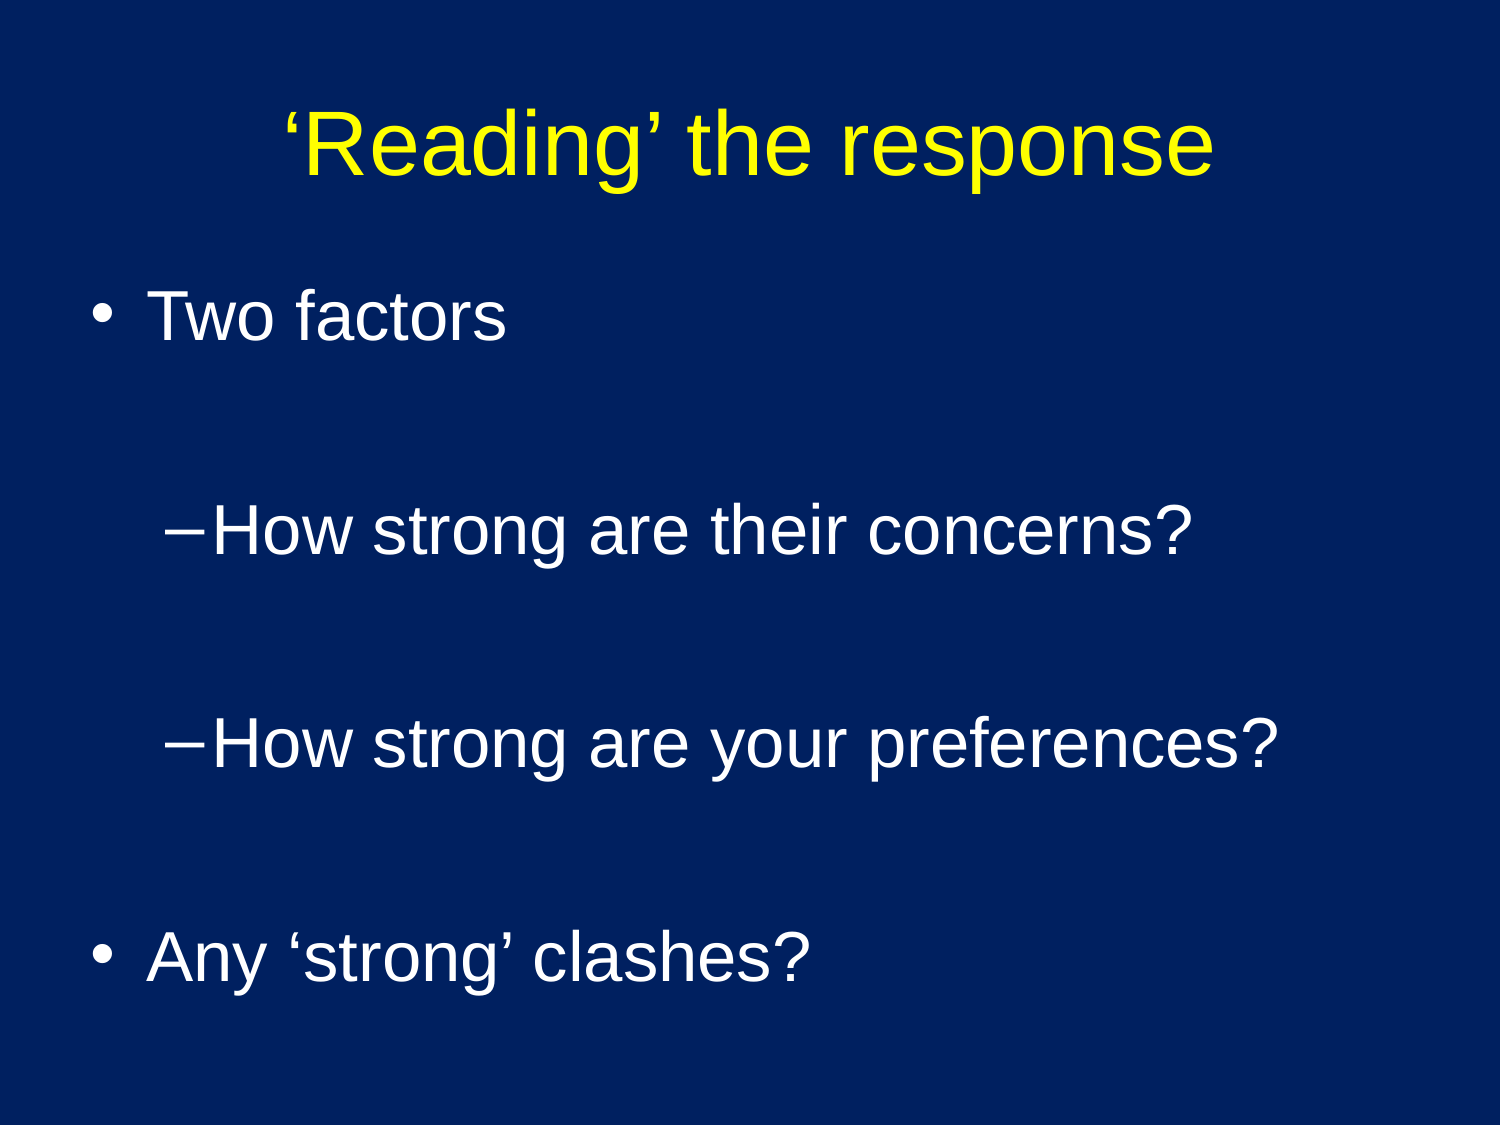

# ‘Reading’ the response
Two factors

How strong are their concerns?

How strong are your preferences?

Any ‘strong’ clashes?